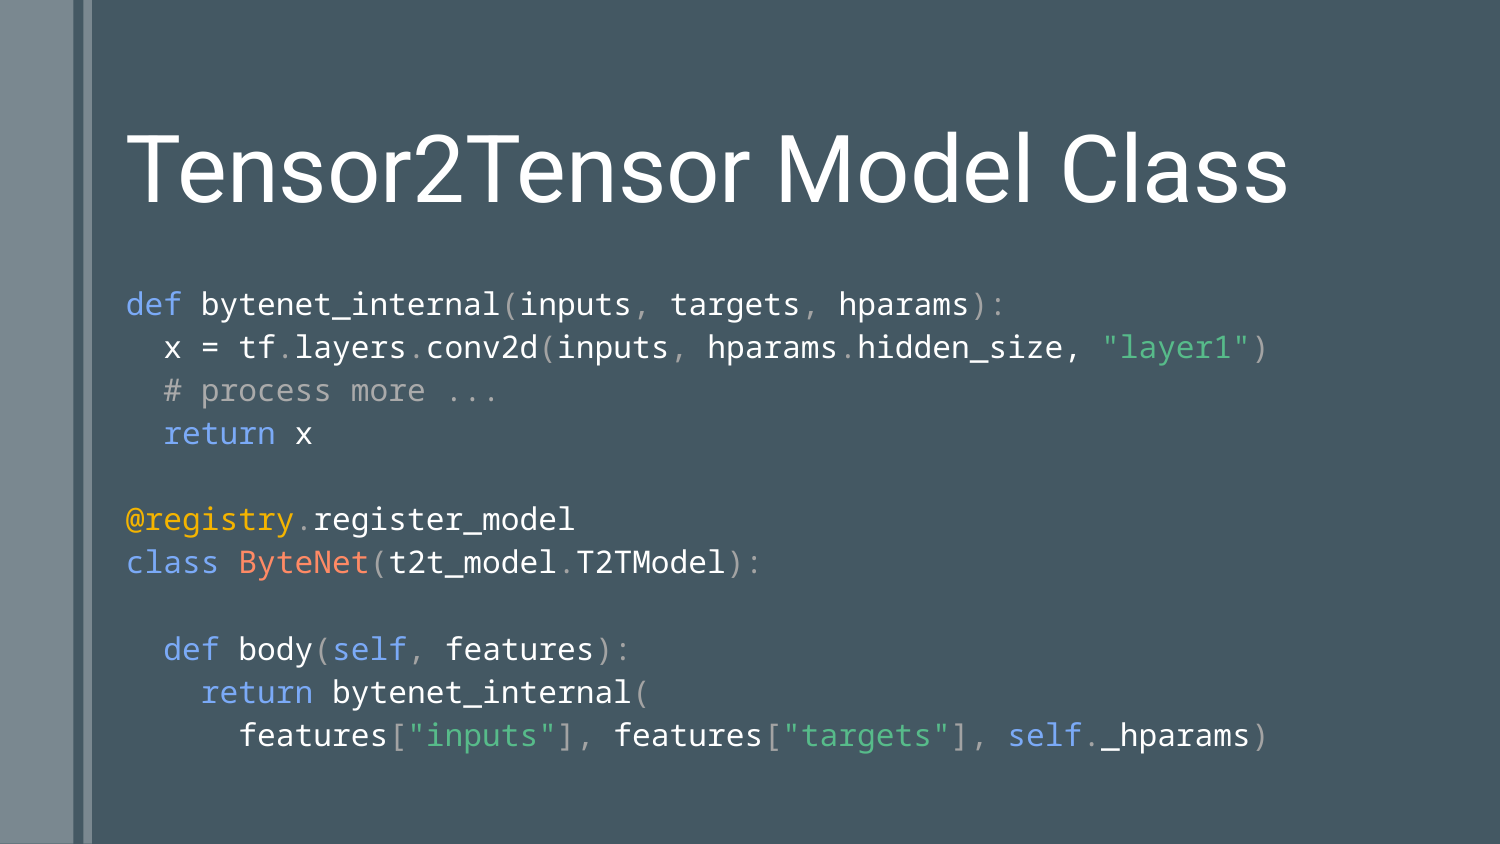

Tensor2Tensor Model Class

def bytenet_internal(inputs, targets, hparams):
  x = tf.layers.conv2d(inputs, hparams.hidden_size, "layer1")
  # process more ...
  return x

@registry.register_model
class ByteNet(t2t_model.T2TModel):
  def body(self, features):
    return bytenet_internal(
      features["inputs"], features["targets"], self._hparams)